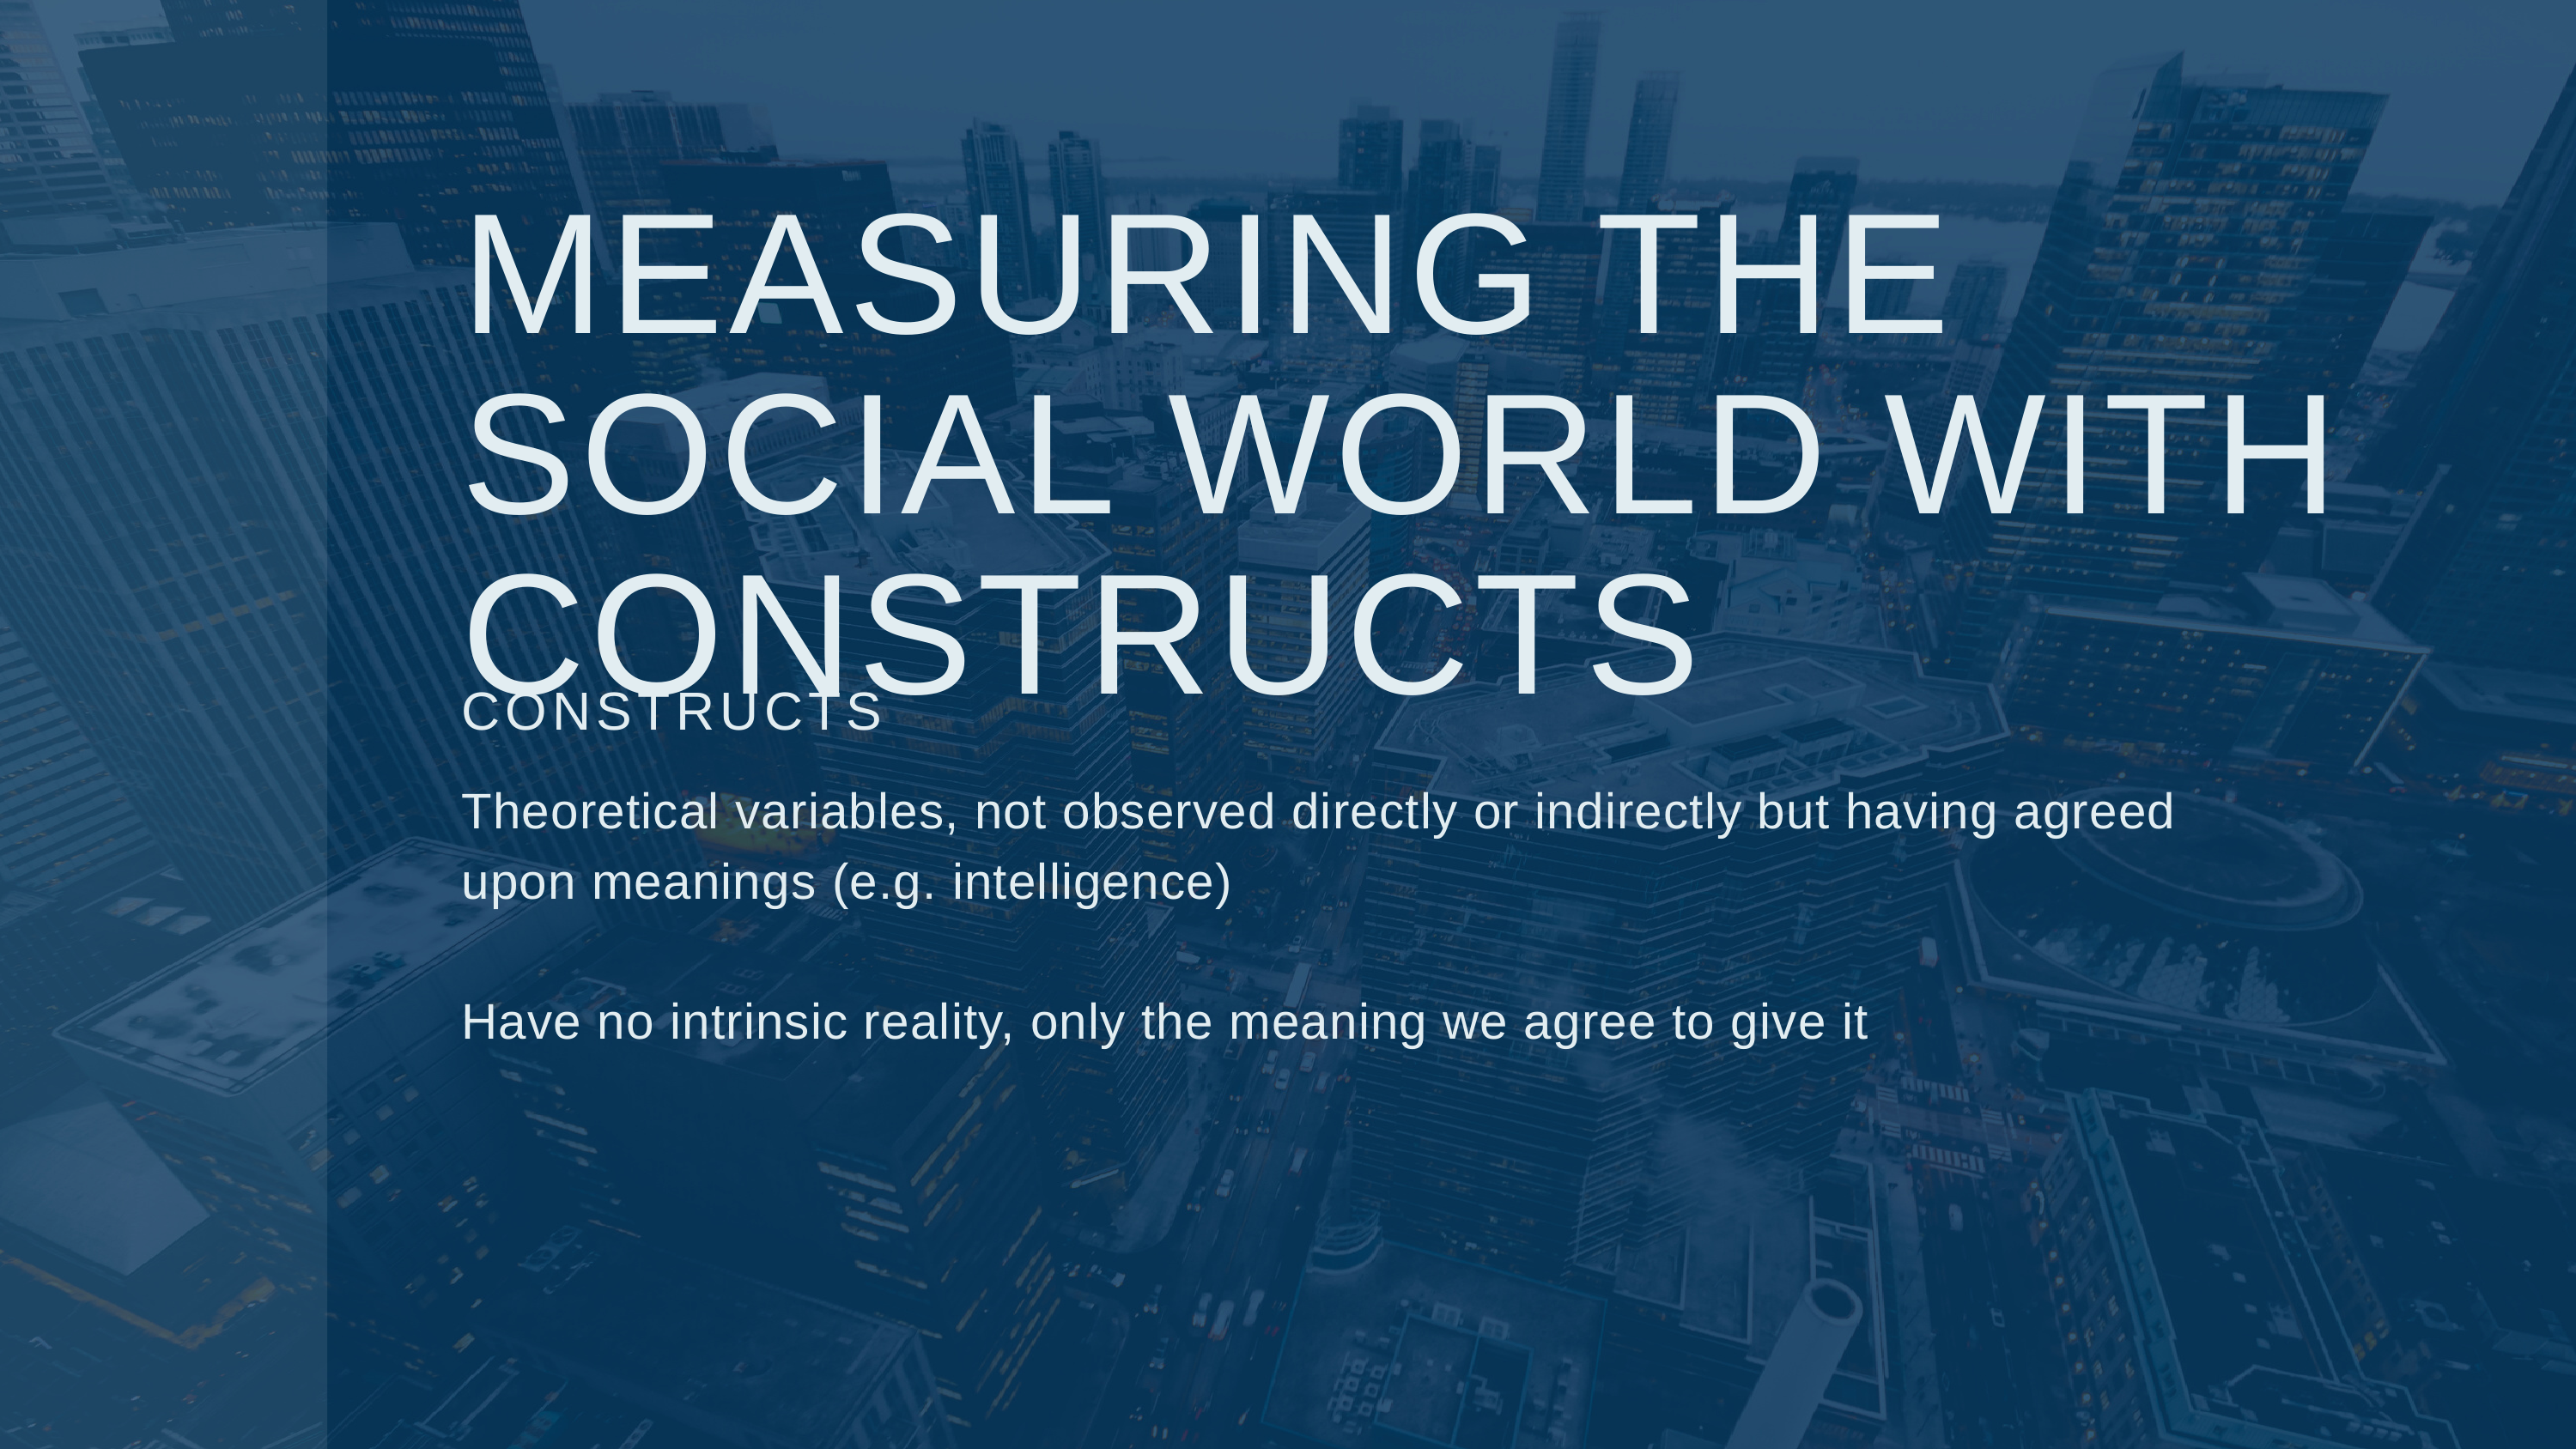

MEASURING THE SOCIAL WORLD WITH CONSTRUCTS
CONSTRUCTS
Theoretical variables, not observed directly or indirectly but having agreed upon meanings (e.g. intelligence)

Have no intrinsic reality, only the meaning we agree to give it